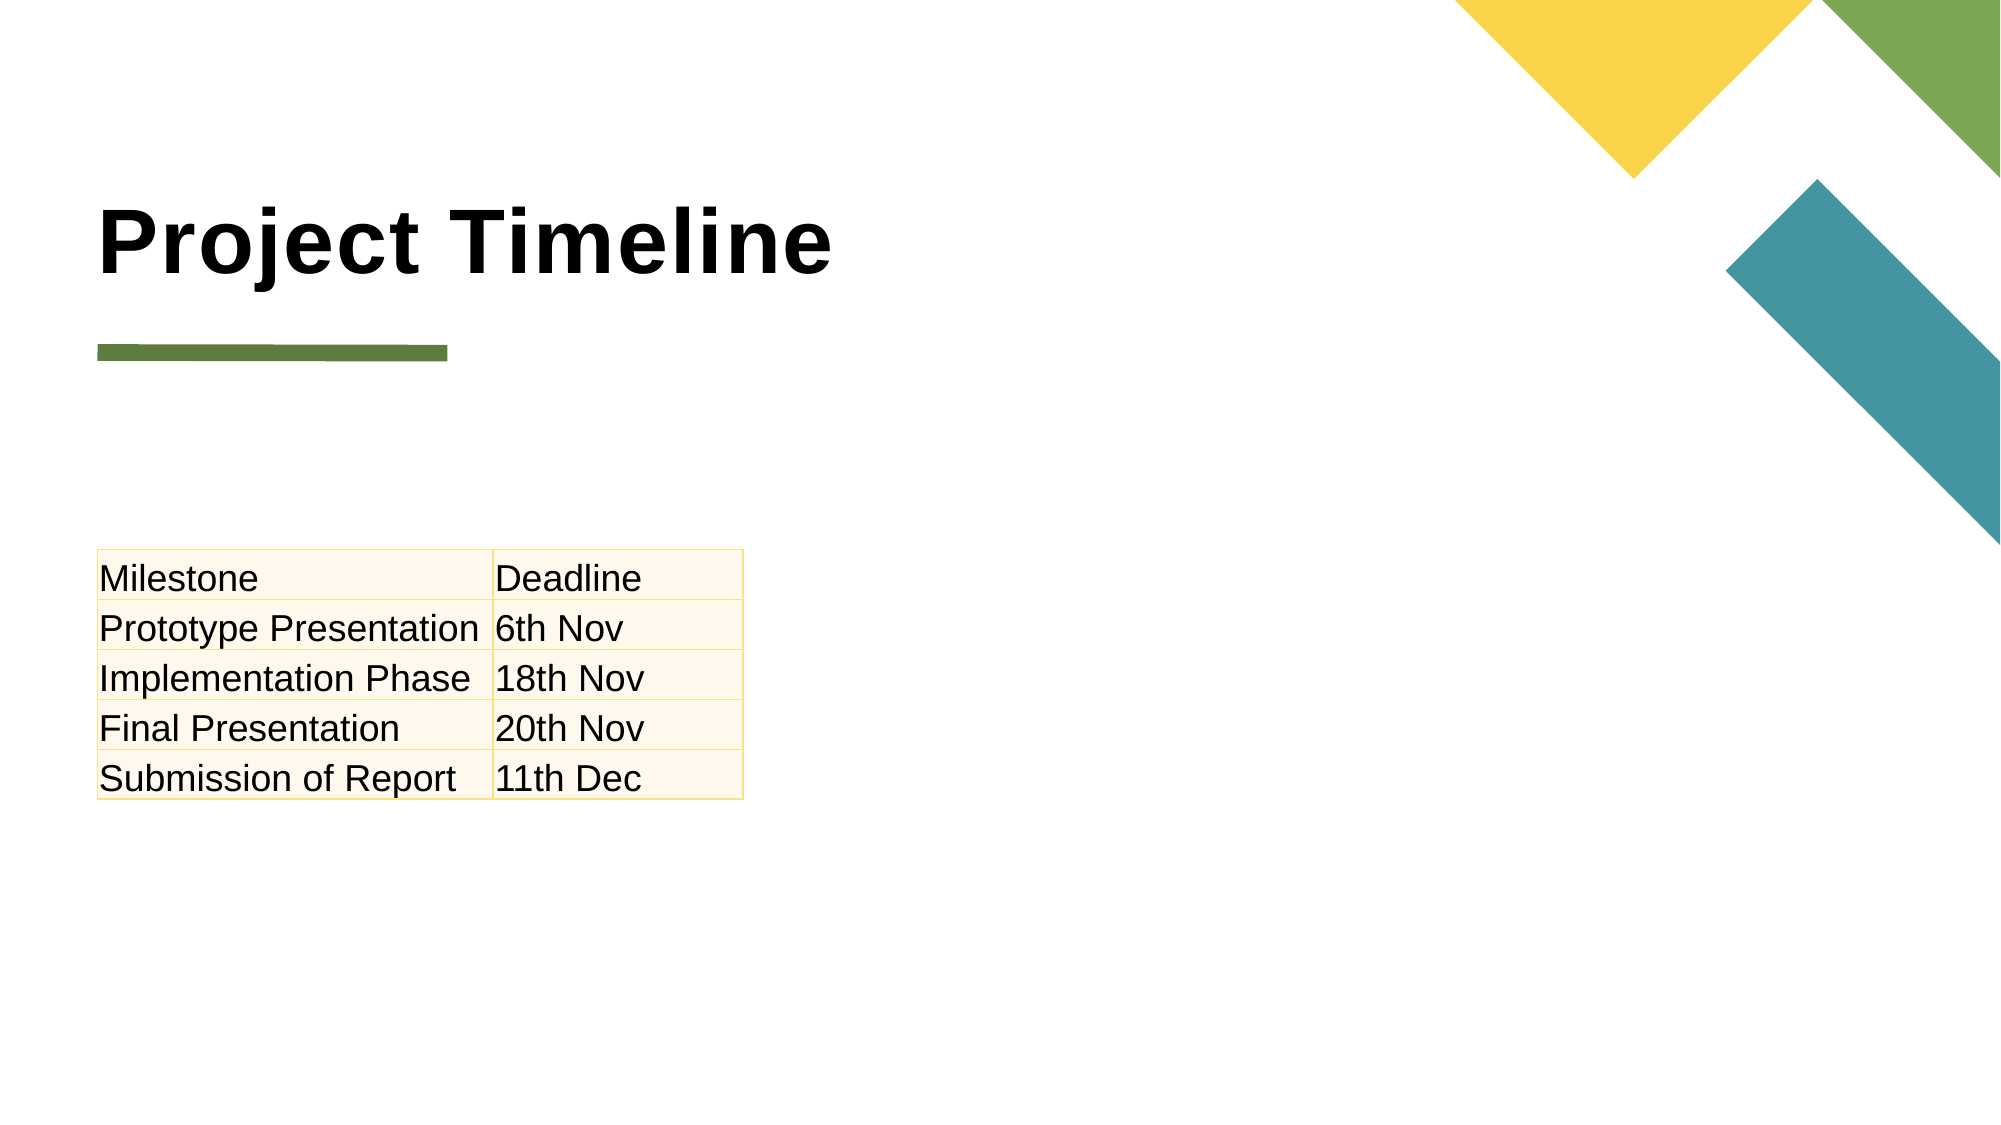

# Project Timeline
| Milestone | Deadline |
| --- | --- |
| Prototype Presentation | 6th Nov |
| Implementation Phase | 18th Nov |
| Final Presentation | 20th Nov |
| Submission of Report | 11th Dec |